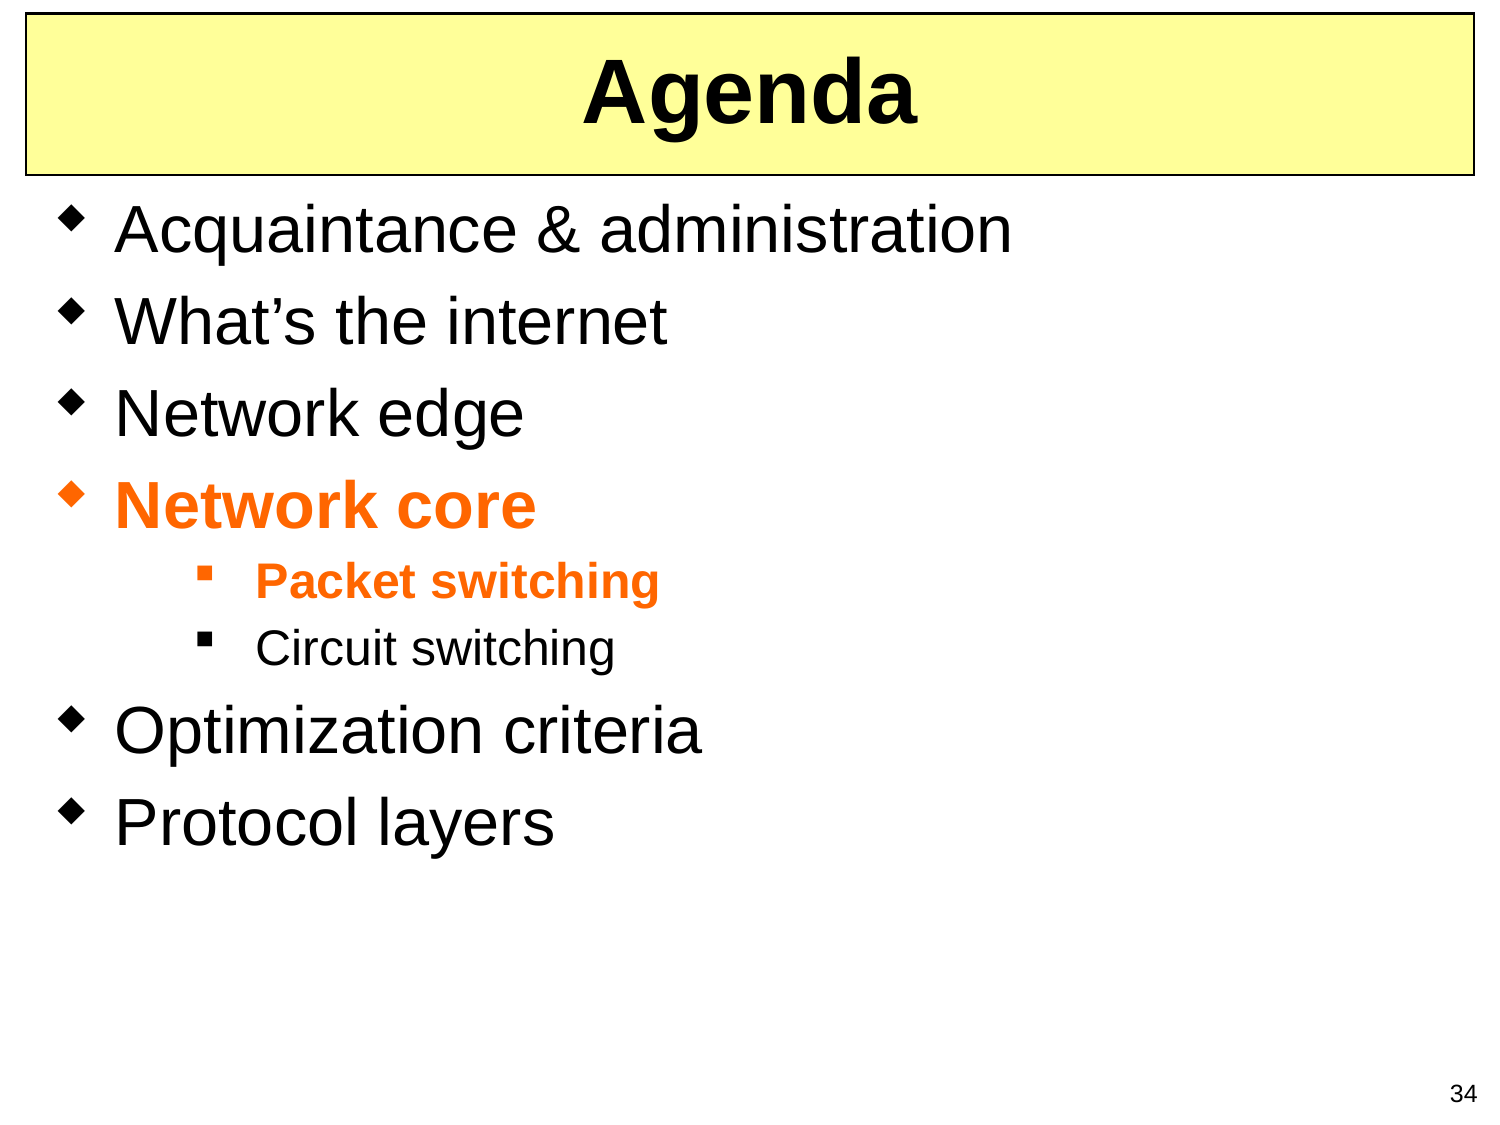

# Agenda
Acquaintance & administration
What’s the internet
Network edge
Network core
Packet switching
Circuit switching
Optimization criteria
Protocol layers